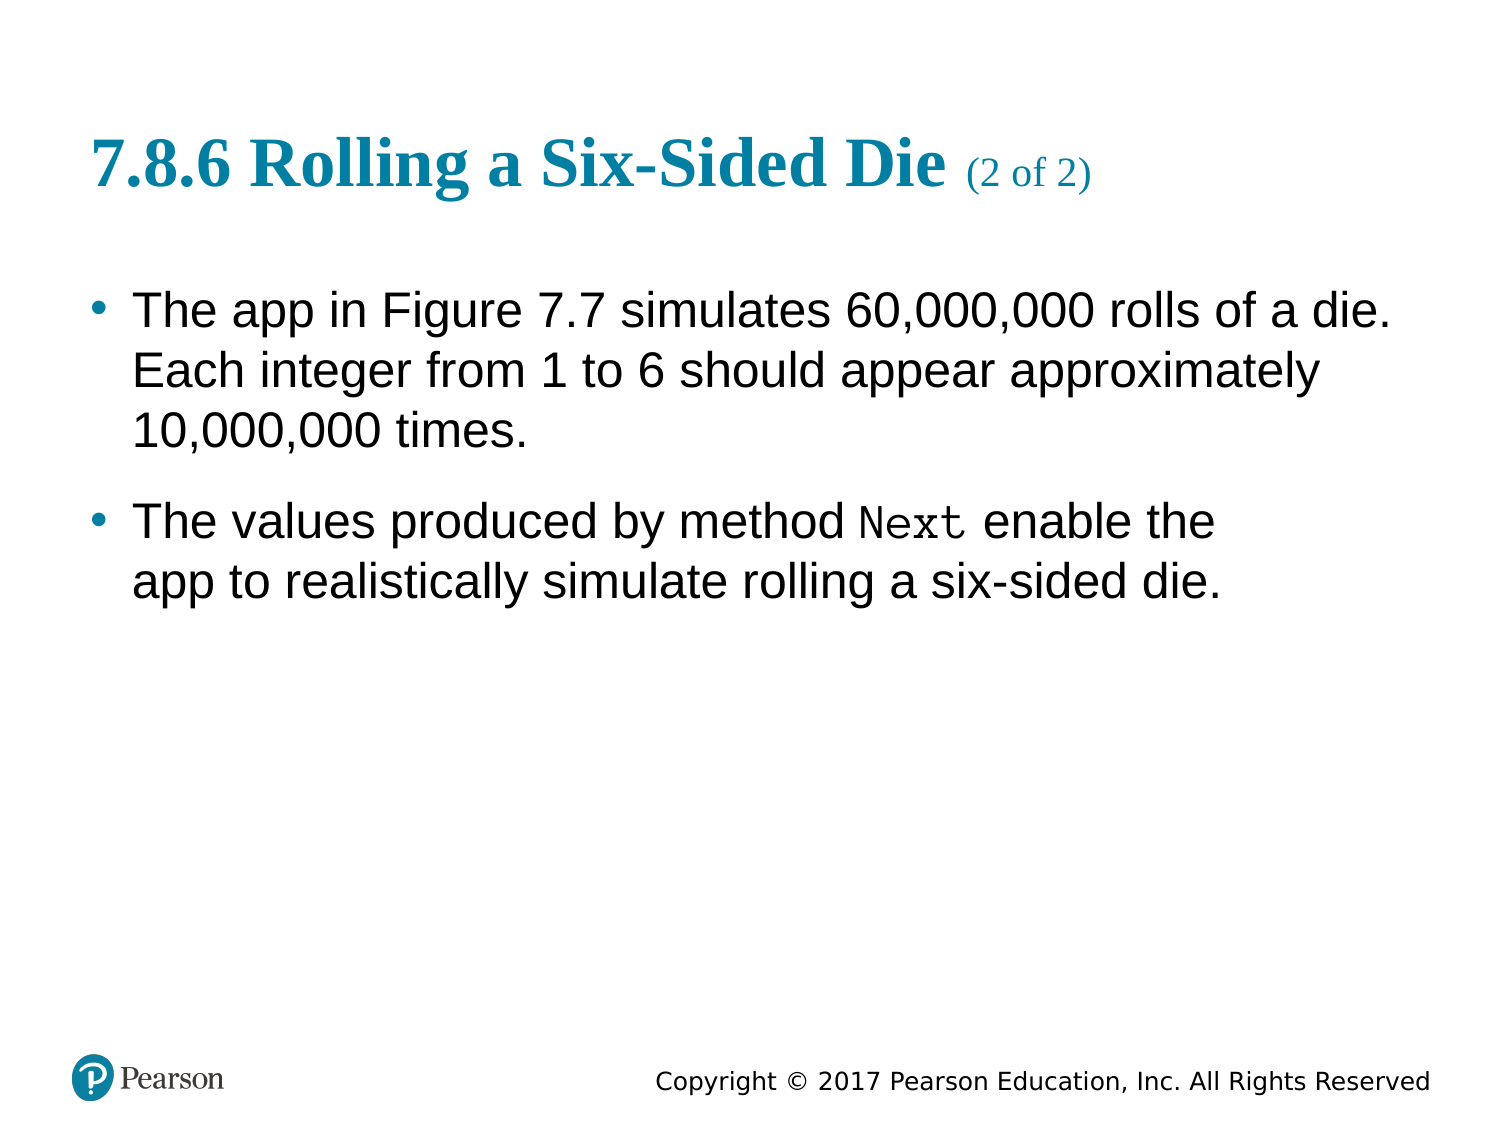

# 7.8.6 Rolling a Six-Sided Die (2 of 2)
The app in Figure 7.7 simulates 60,000,000 rolls of a die. Each integer from 1 to 6 should appear approximately 10,000,000 times.
The values produced by method Next enable the
app to realistically simulate rolling a six-sided die.